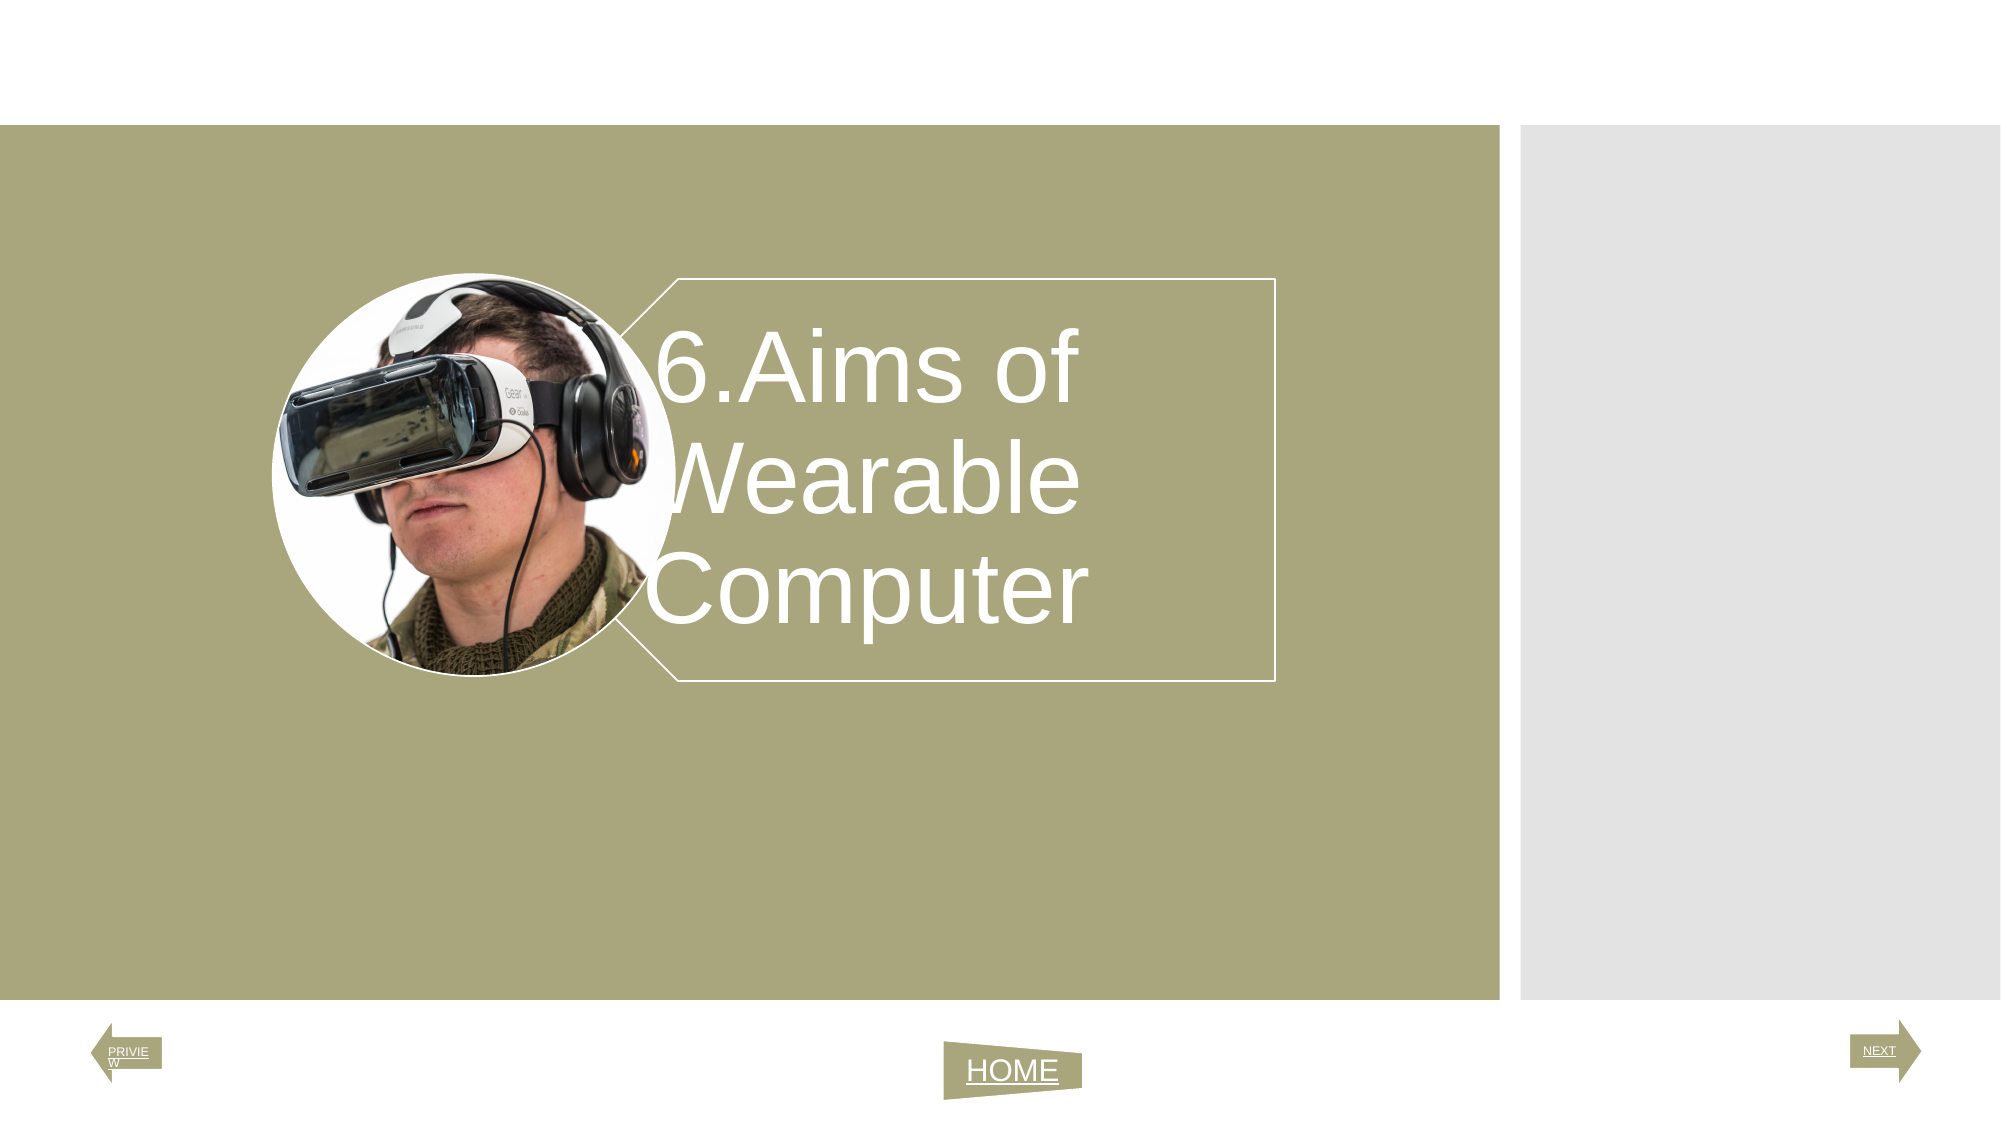

6.Aims of Wearable Computer

PRIVIEW
NEXT
HOME